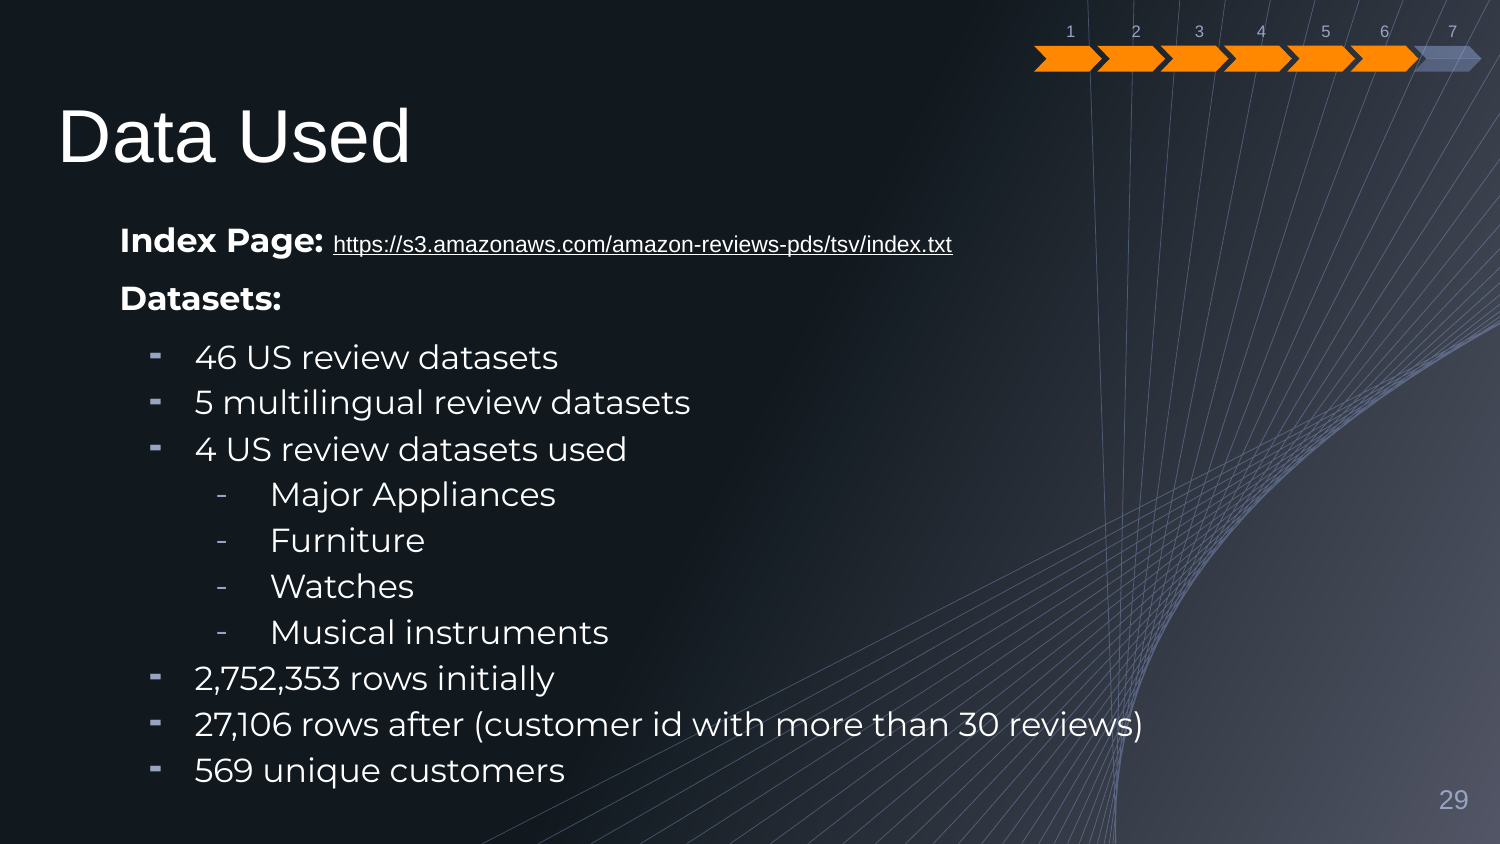

6

4

3

5

7

1

2

# Data Used
Index Page: https://s3.amazonaws.com/amazon-reviews-pds/tsv/index.txt
Datasets:
46 US review datasets
5 multilingual review datasets
4 US review datasets used
Major Appliances
Furniture
Watches
Musical instruments
2,752,353 rows initially
27,106 rows after (customer id with more than 30 reviews)
569 unique customers
29